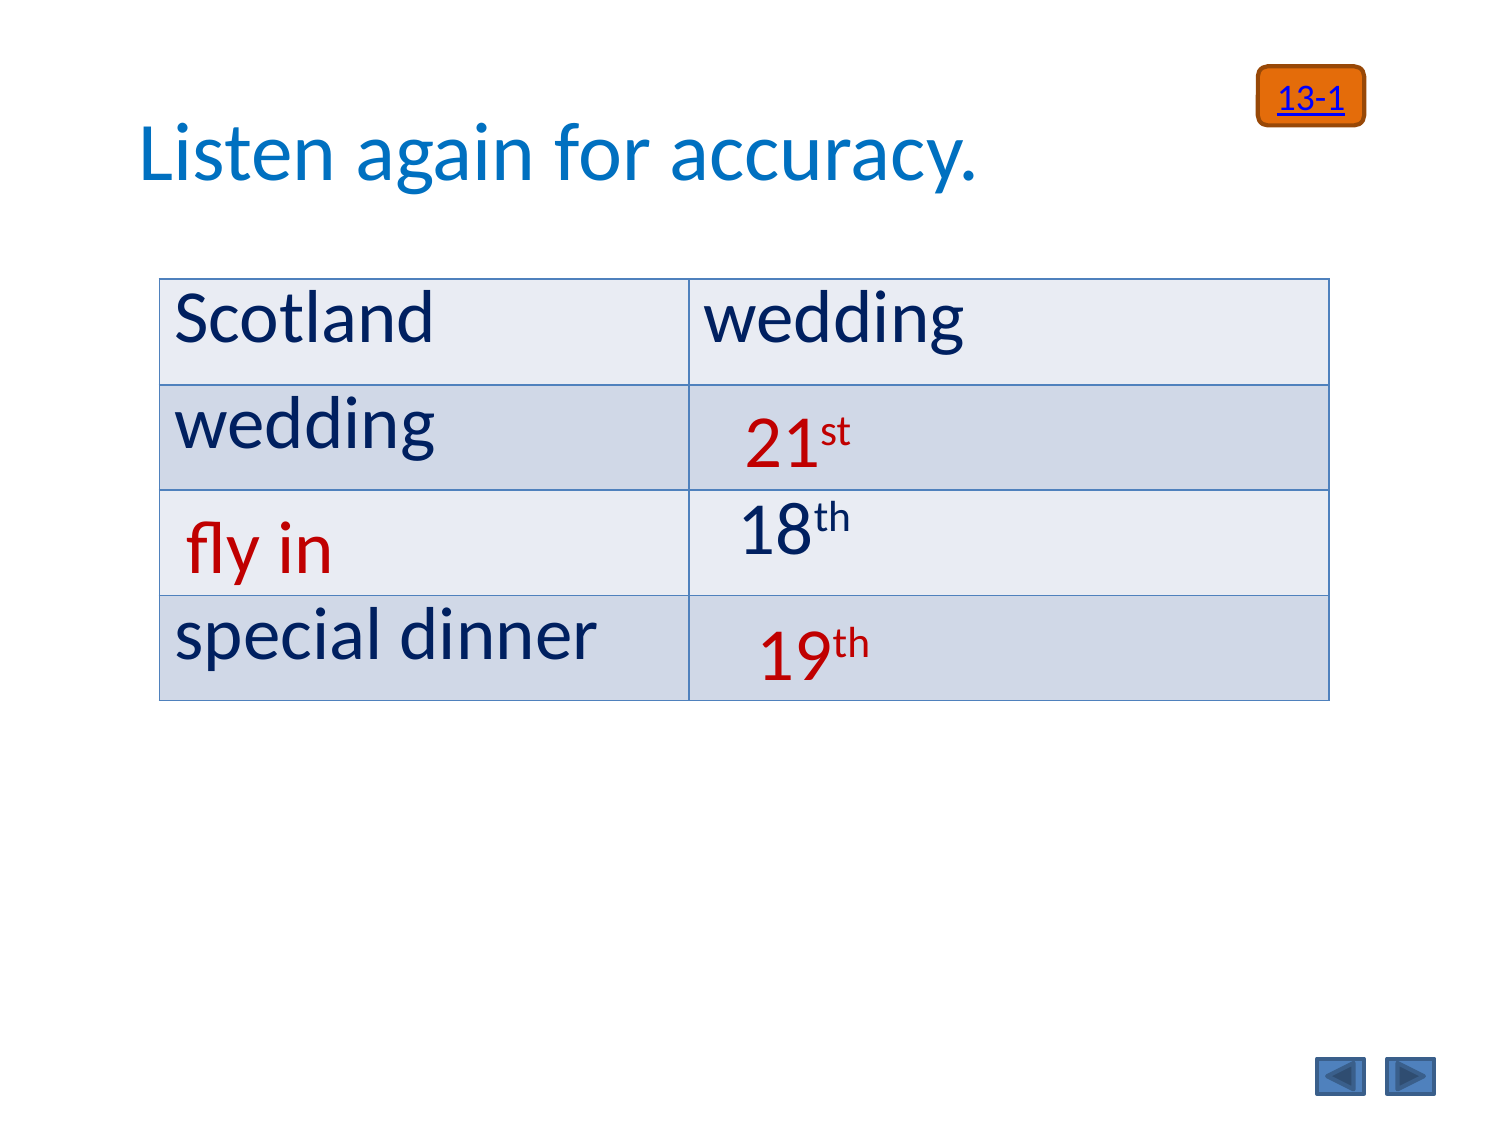

13-1
Listen again for accuracy.
| Scotland | wedding |
| --- | --- |
| wedding |  |
|  | 18th |
| special dinner |  |
21st
fly in

19th